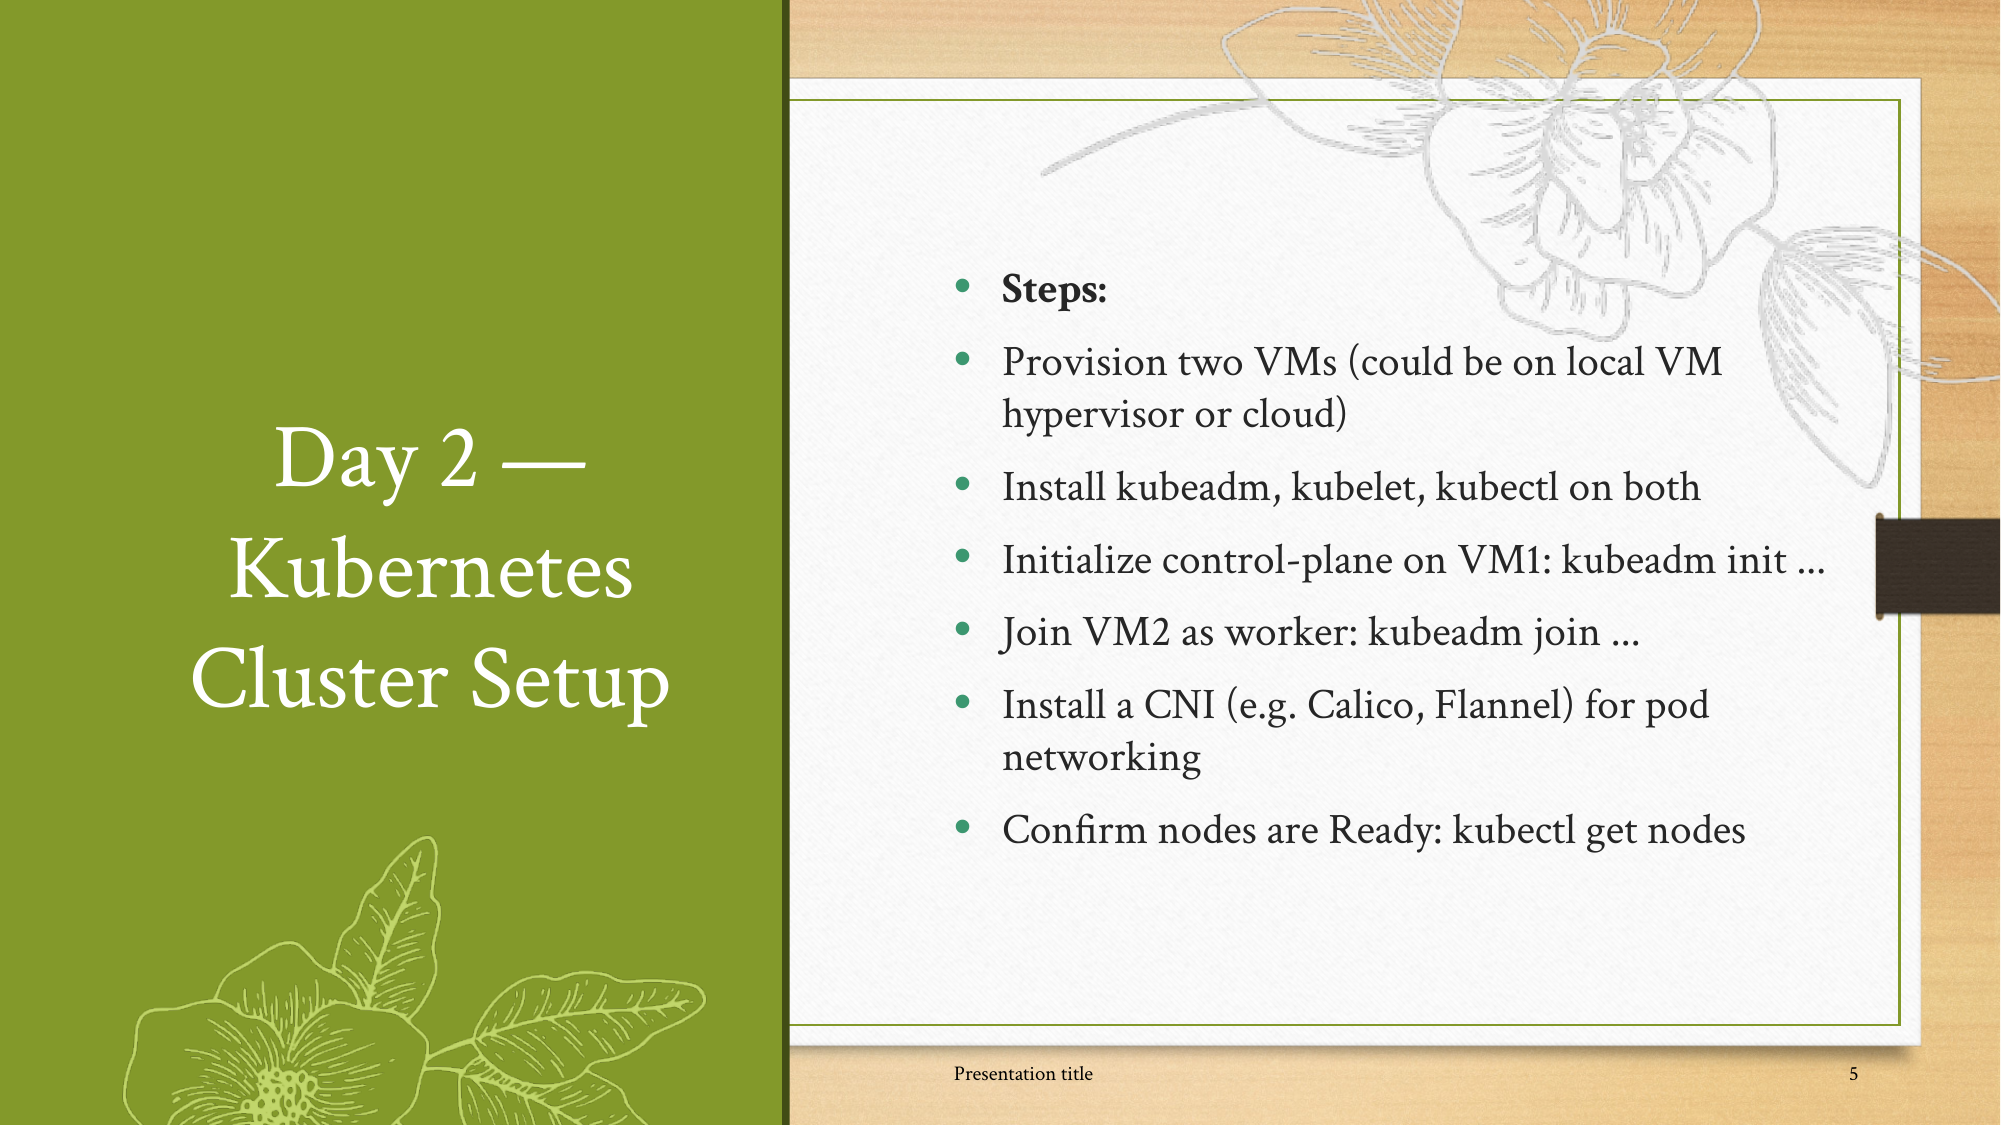

# Day 2 — Kubernetes Cluster Setup
Steps:
Provision two VMs (could be on local VM hypervisor or cloud)
Install kubeadm, kubelet, kubectl on both
Initialize control-plane on VM1: kubeadm init ...
Join VM2 as worker: kubeadm join ...
Install a CNI (e.g. Calico, Flannel) for pod networking
Confirm nodes are Ready: kubectl get nodes

Presentation title
5